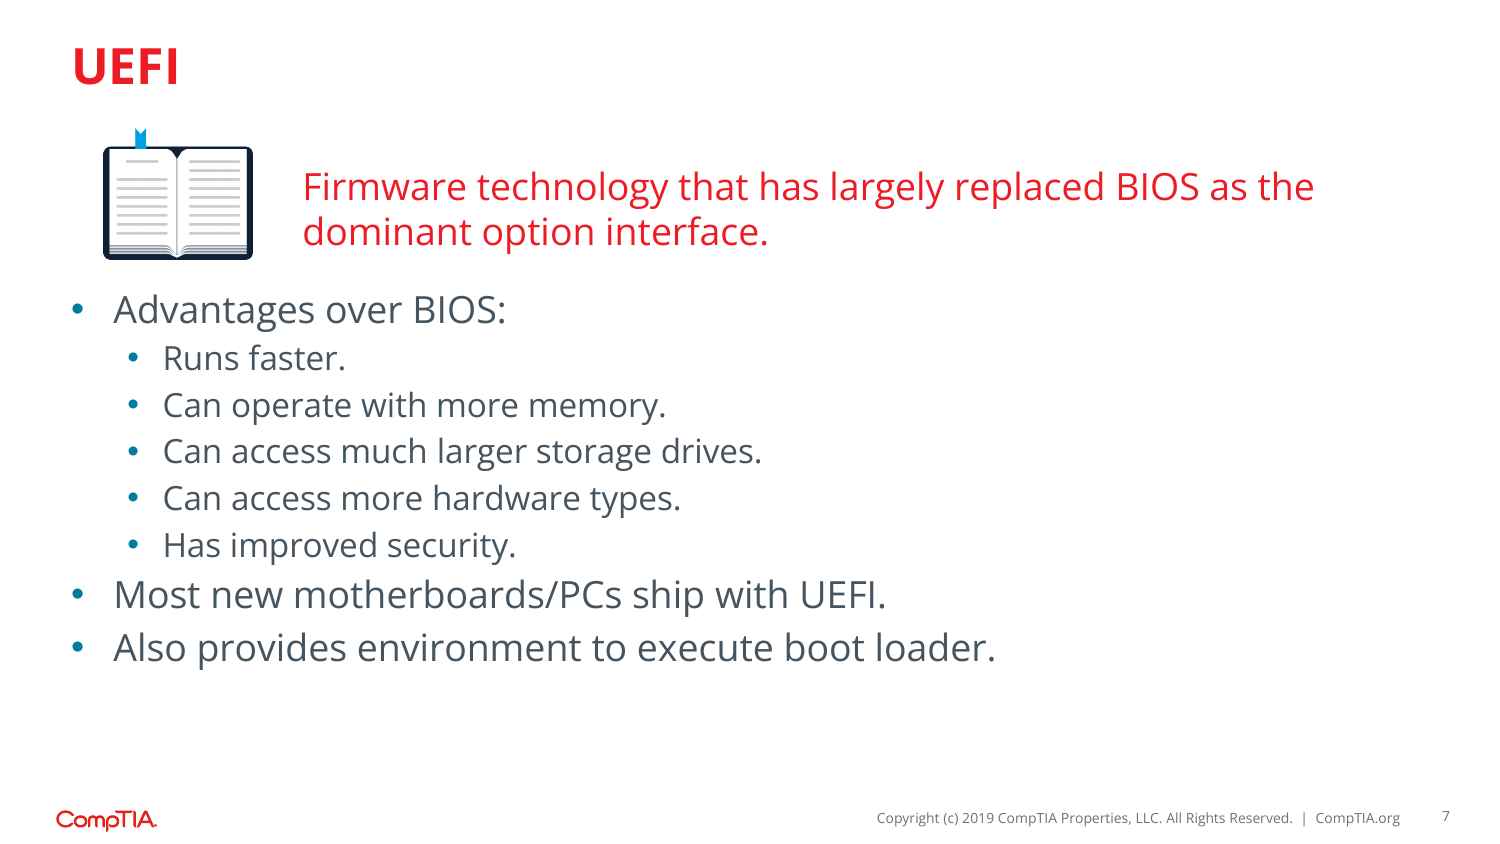

# UEFI
Firmware technology that has largely replaced BIOS as the dominant option interface.
Advantages over BIOS:
Runs faster.
Can operate with more memory.
Can access much larger storage drives.
Can access more hardware types.
Has improved security.
Most new motherboards/PCs ship with UEFI.
Also provides environment to execute boot loader.
7